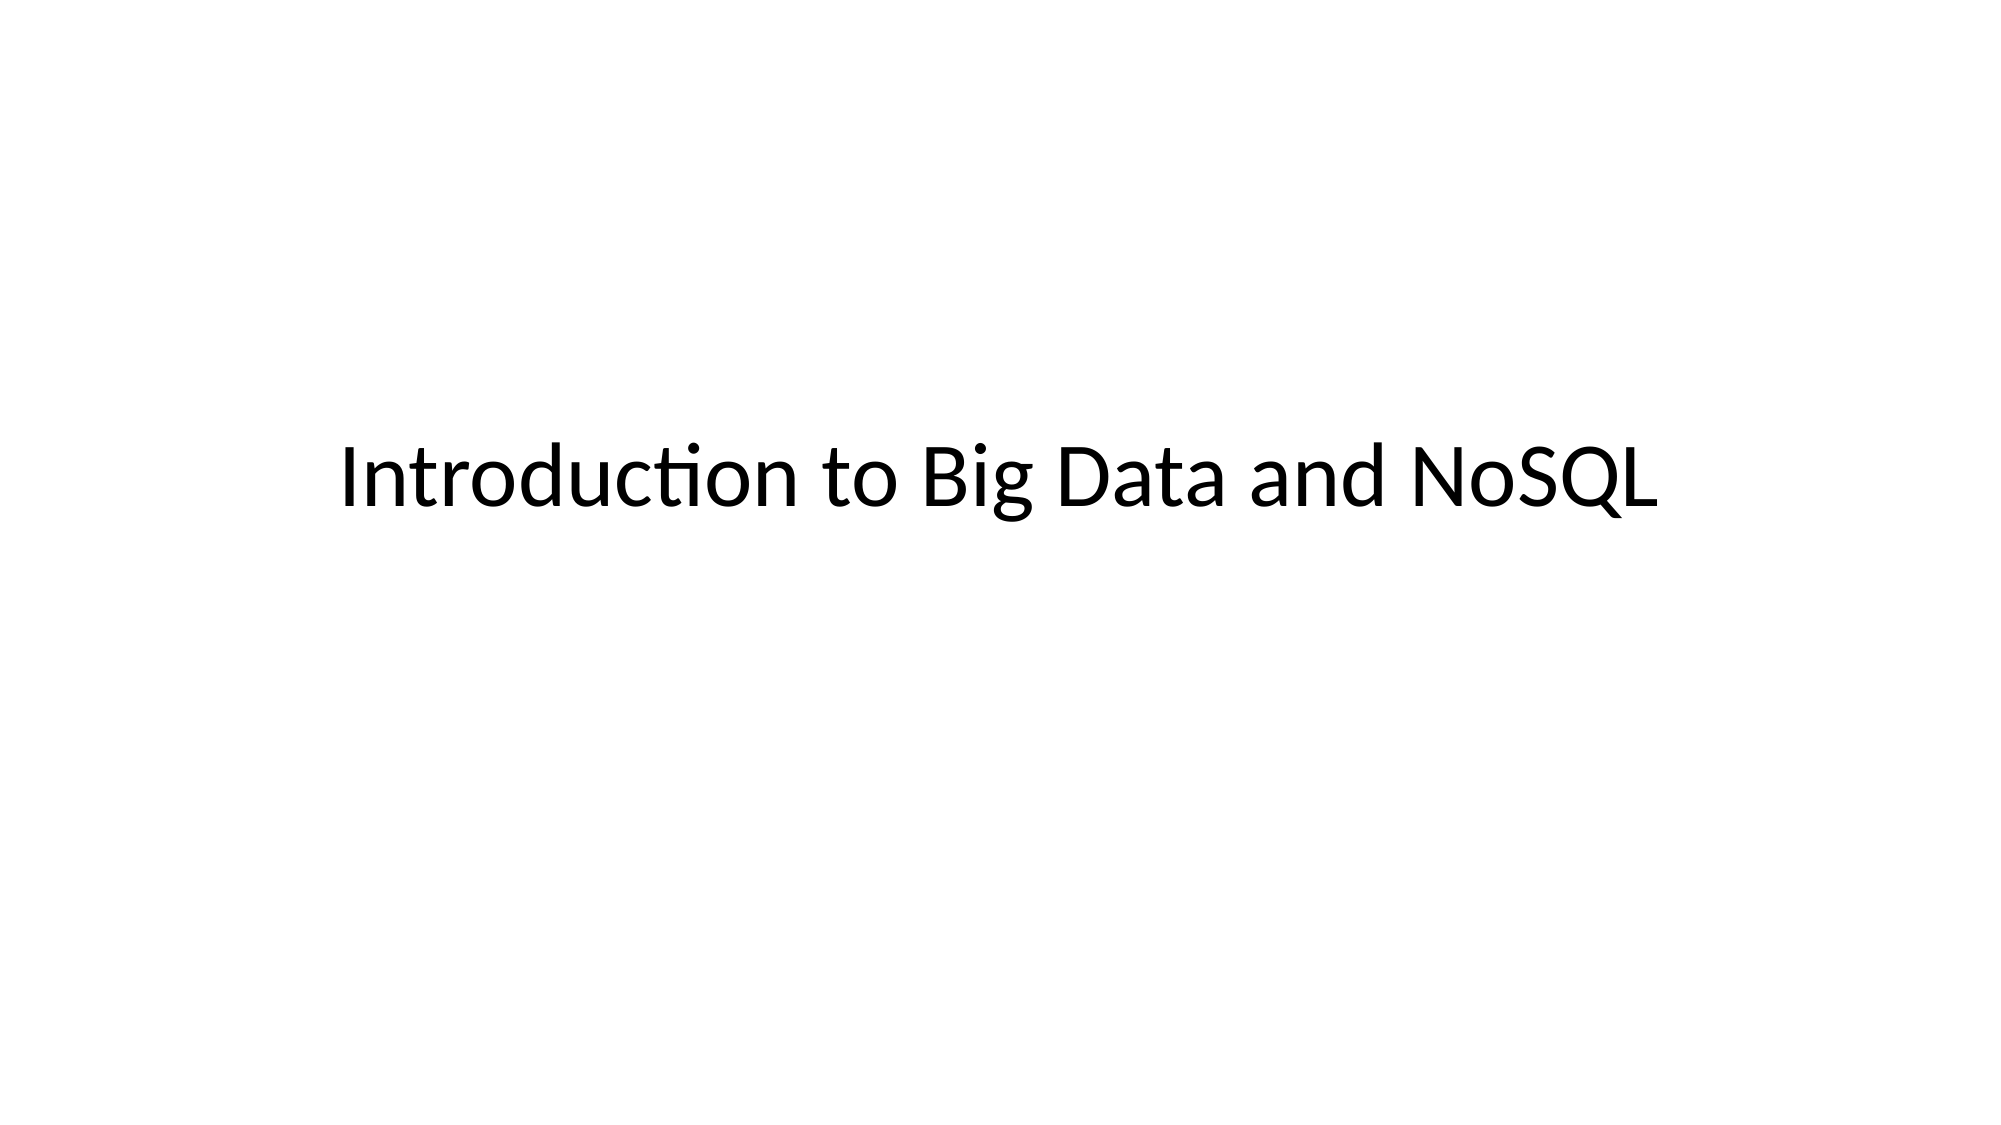

# Introduction to Big Data and NoSQL